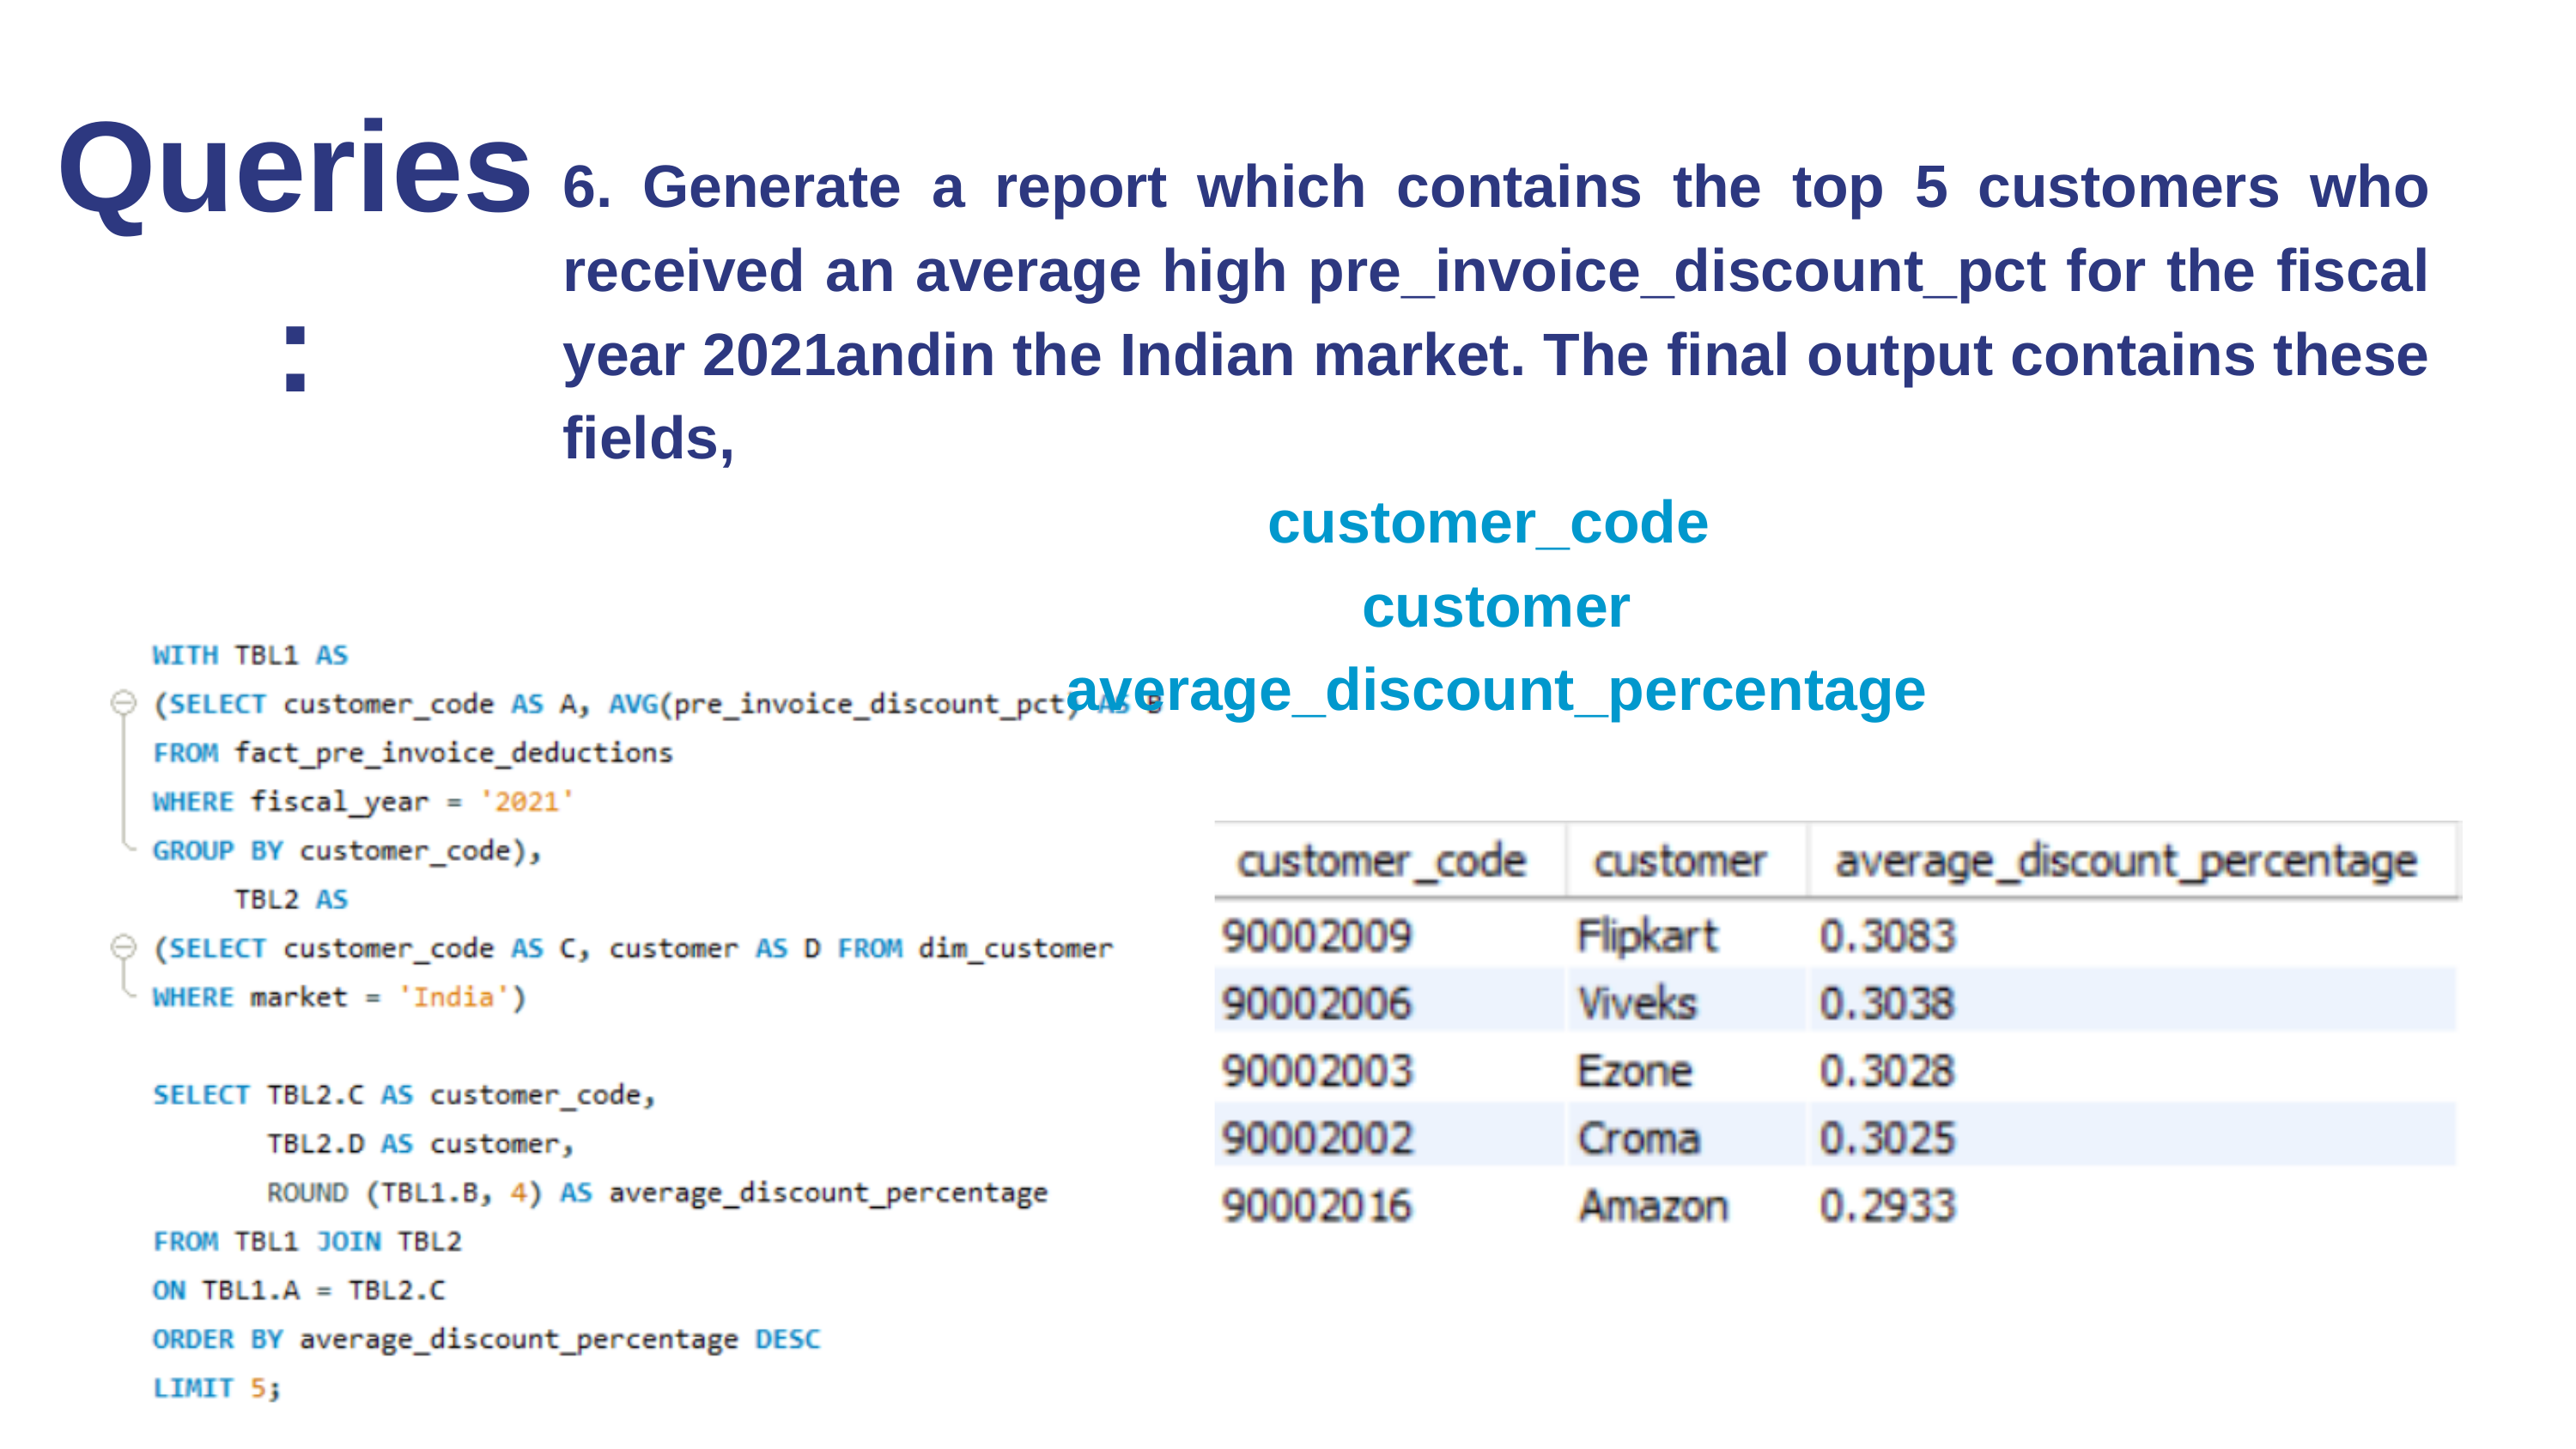

Queries :
6. Generate a report which contains the top 5 customers who received an average high pre_invoice_discount_pct for the fiscal year 2021andin the Indian market. The final output contains these fields,
customer_code
customer
average_discount_percentage